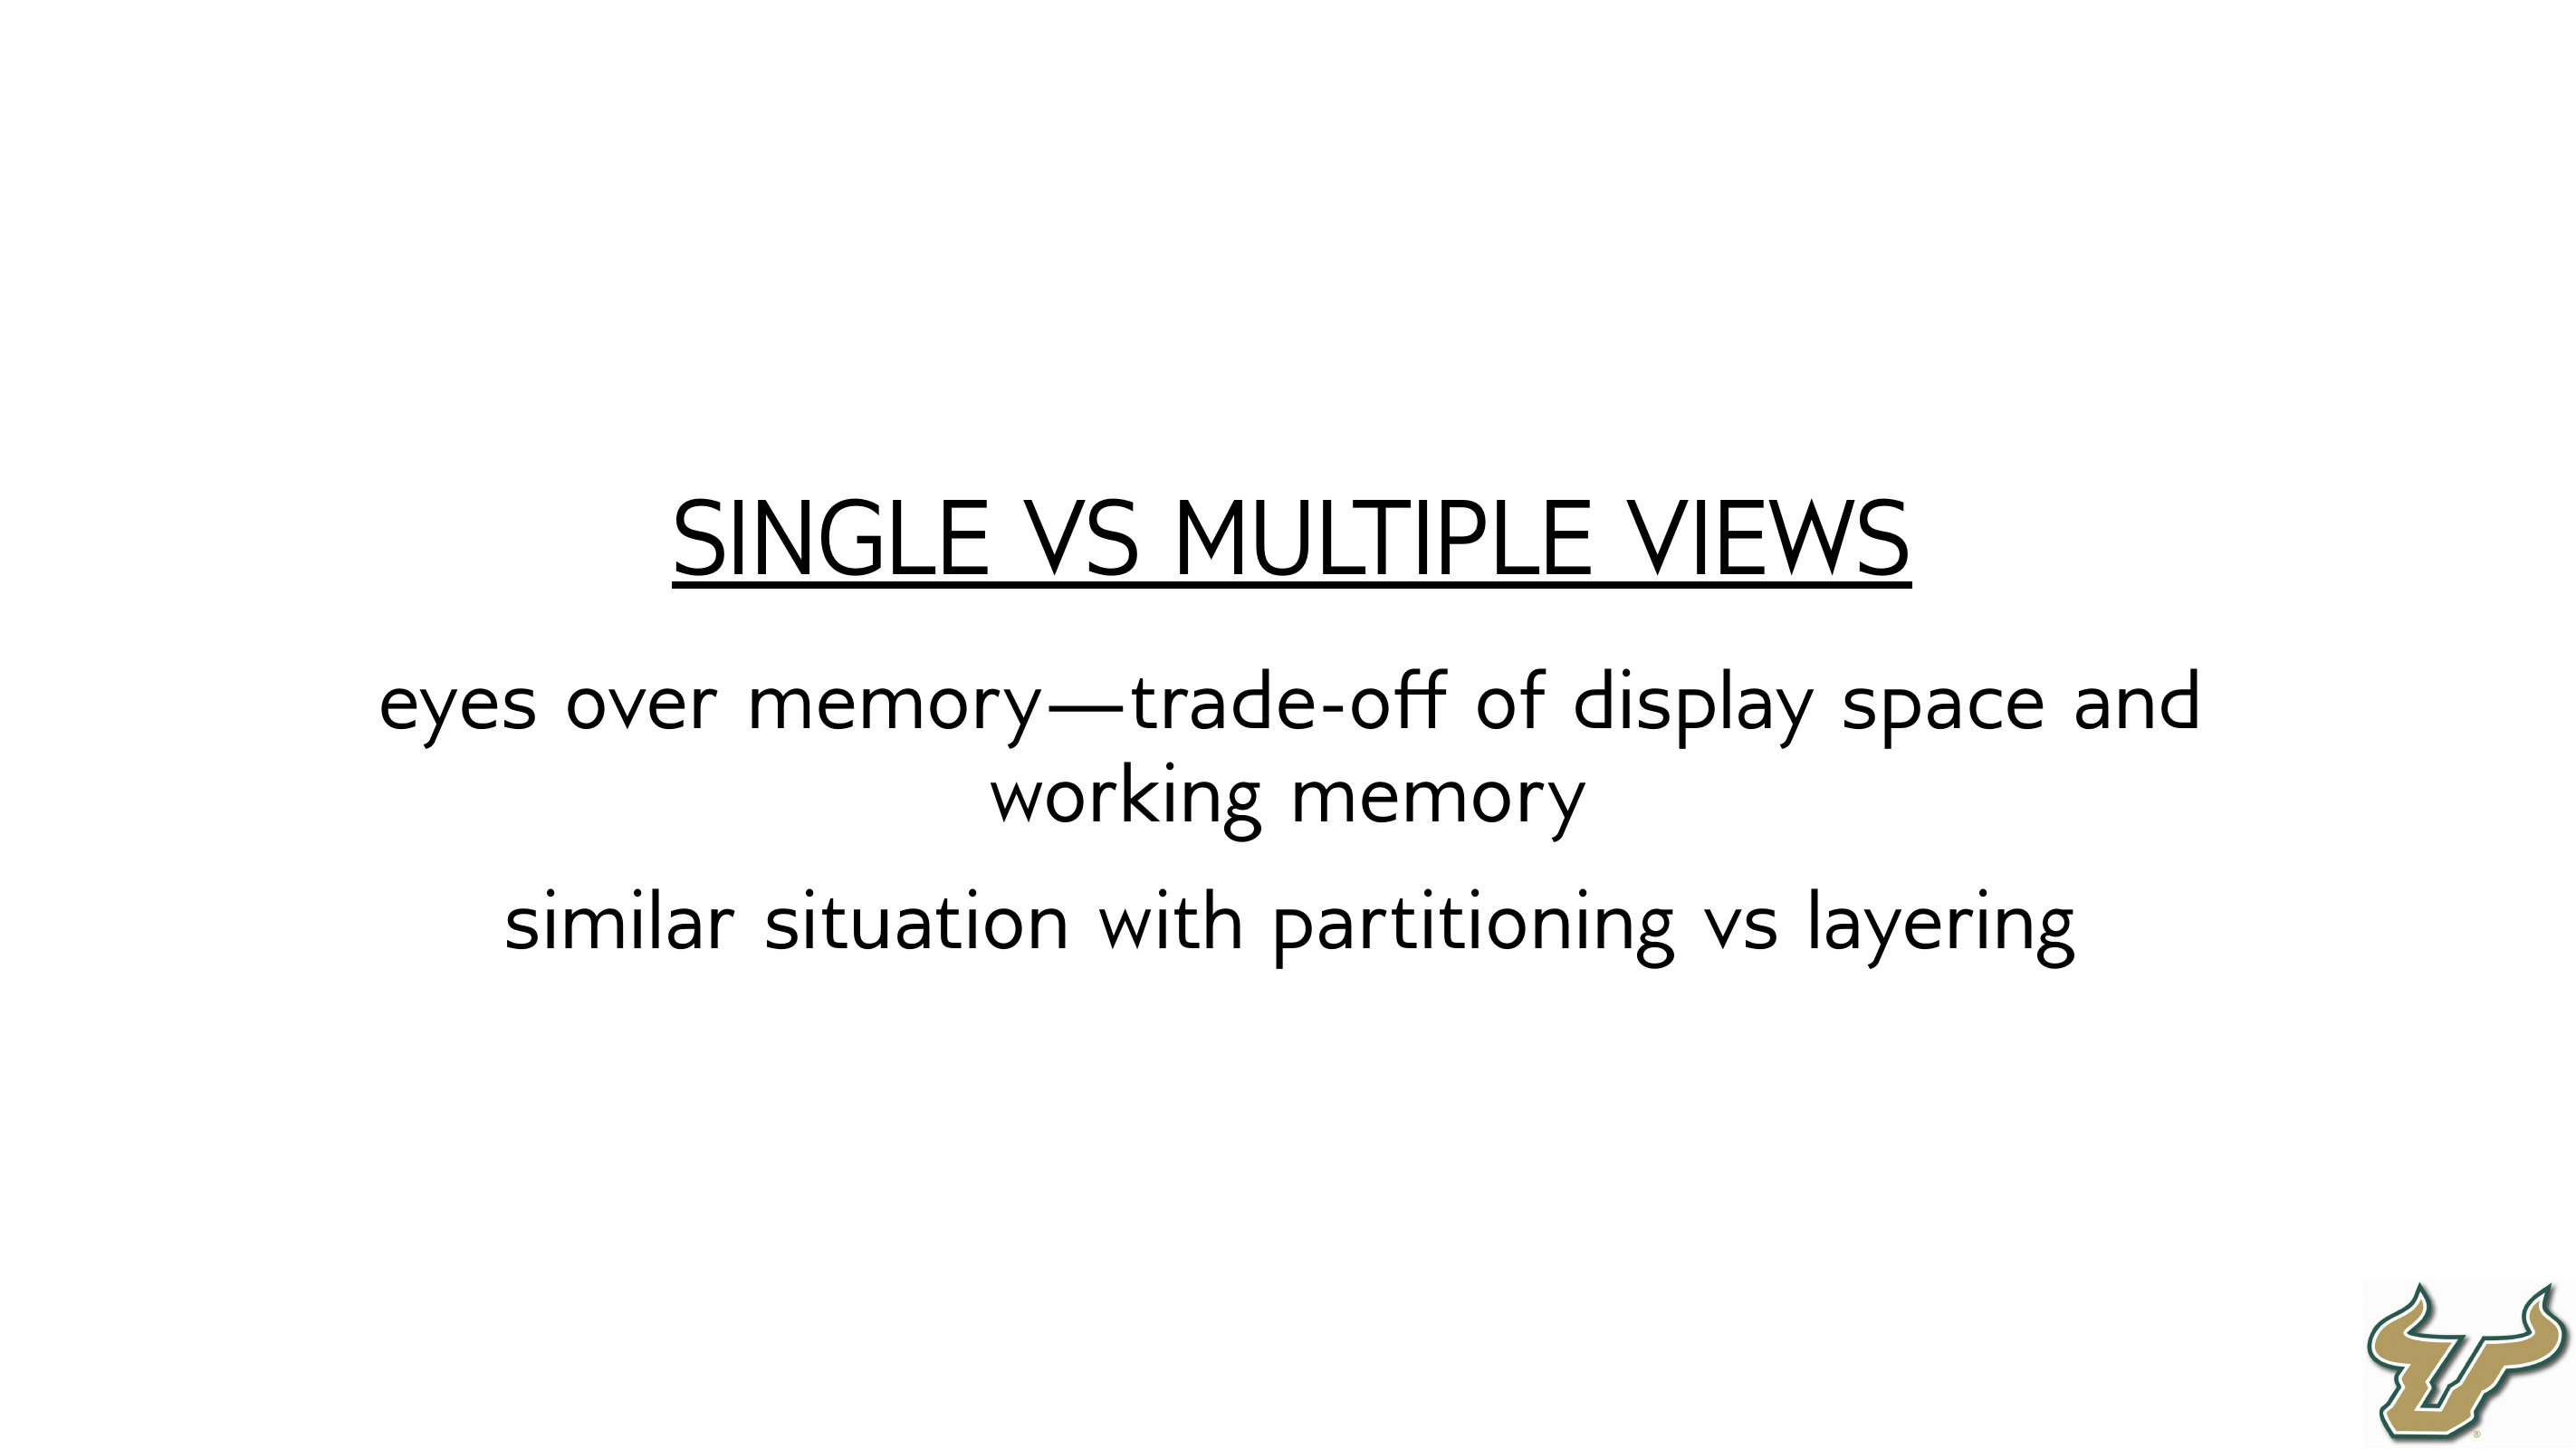

Single vs Multiple views
eyes over memory—trade-off of display space and working memory
similar situation with partitioning vs layering